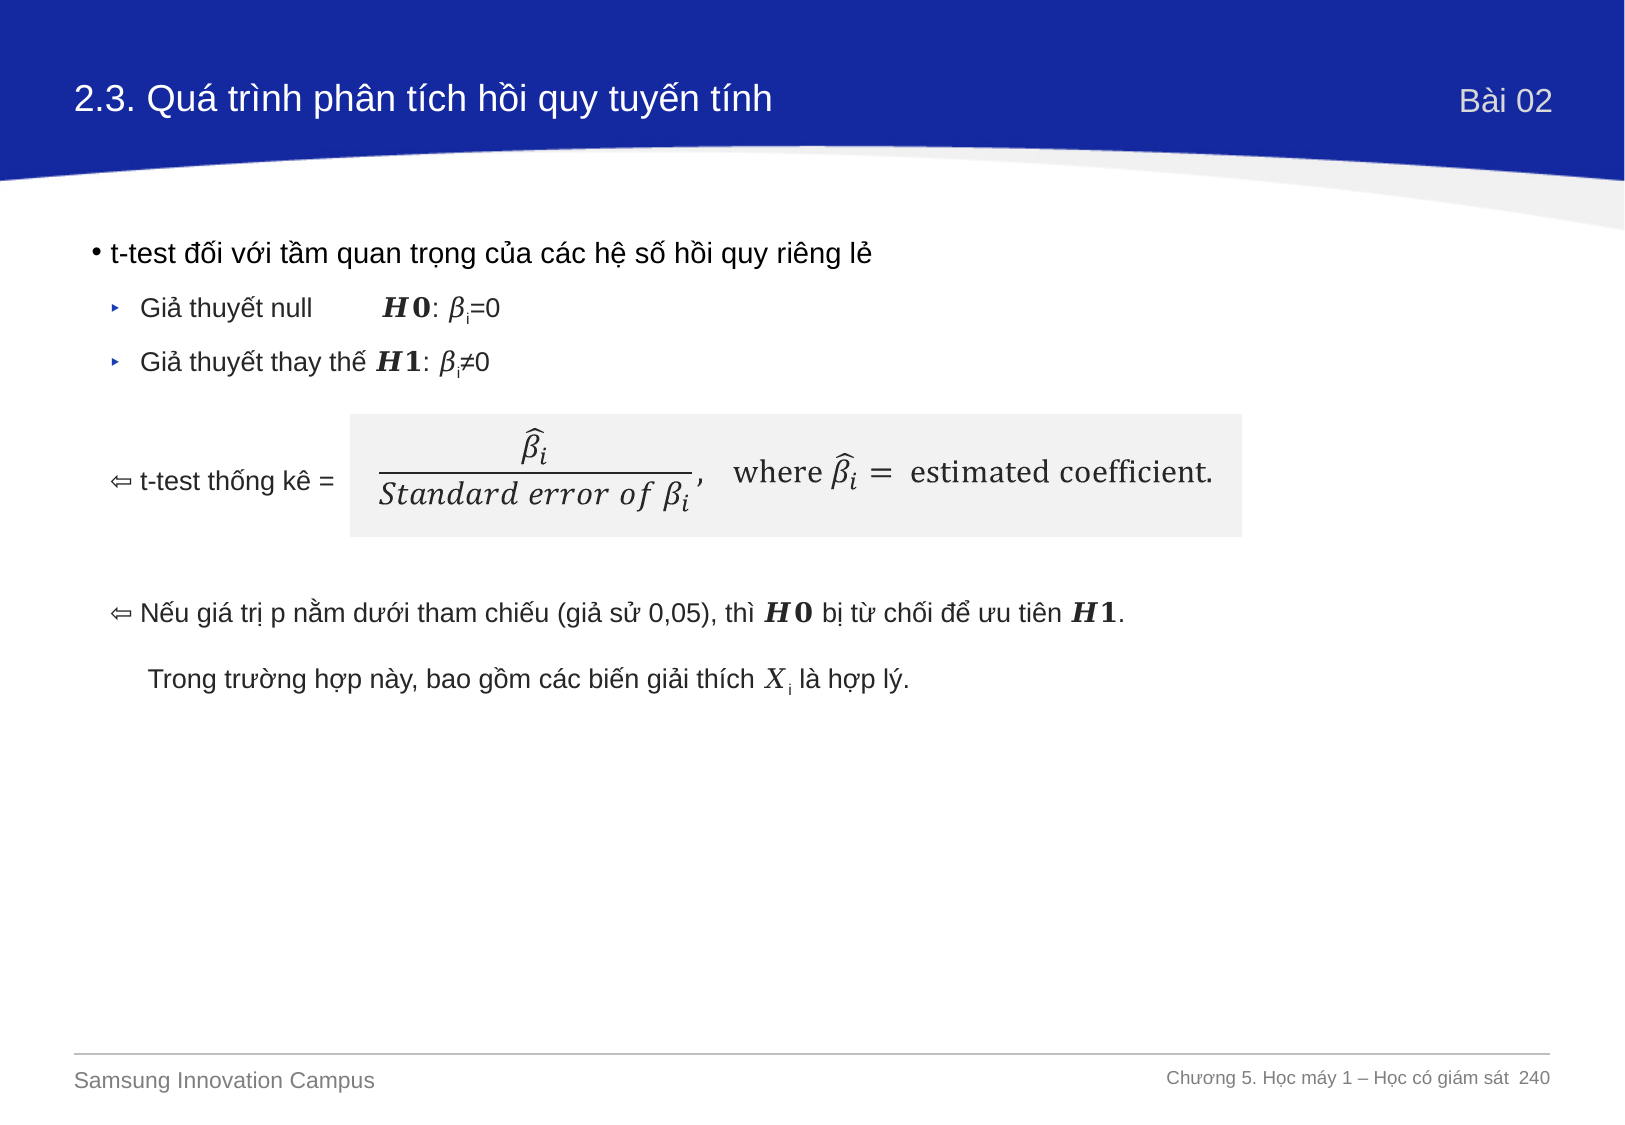

2.3. Quá trình phân tích hồi quy tuyến tính
Bài 02
t-test đối với tầm quan trọng của các hệ số hồi quy riêng lẻ
Giả thuyết null         𝑯𝟎: 𝛽i=0
Giả thuyết thay thế 𝑯𝟏: 𝛽i≠0

⇦ t-test thống kê =

⇦ Nếu giá trị p nằm dưới tham chiếu (giả sử 0,05), thì 𝑯𝟎 bị từ chối để ưu tiên 𝑯𝟏.
     Trong trường hợp này, bao gồm các biến giải thích 𝑋i là hợp lý.